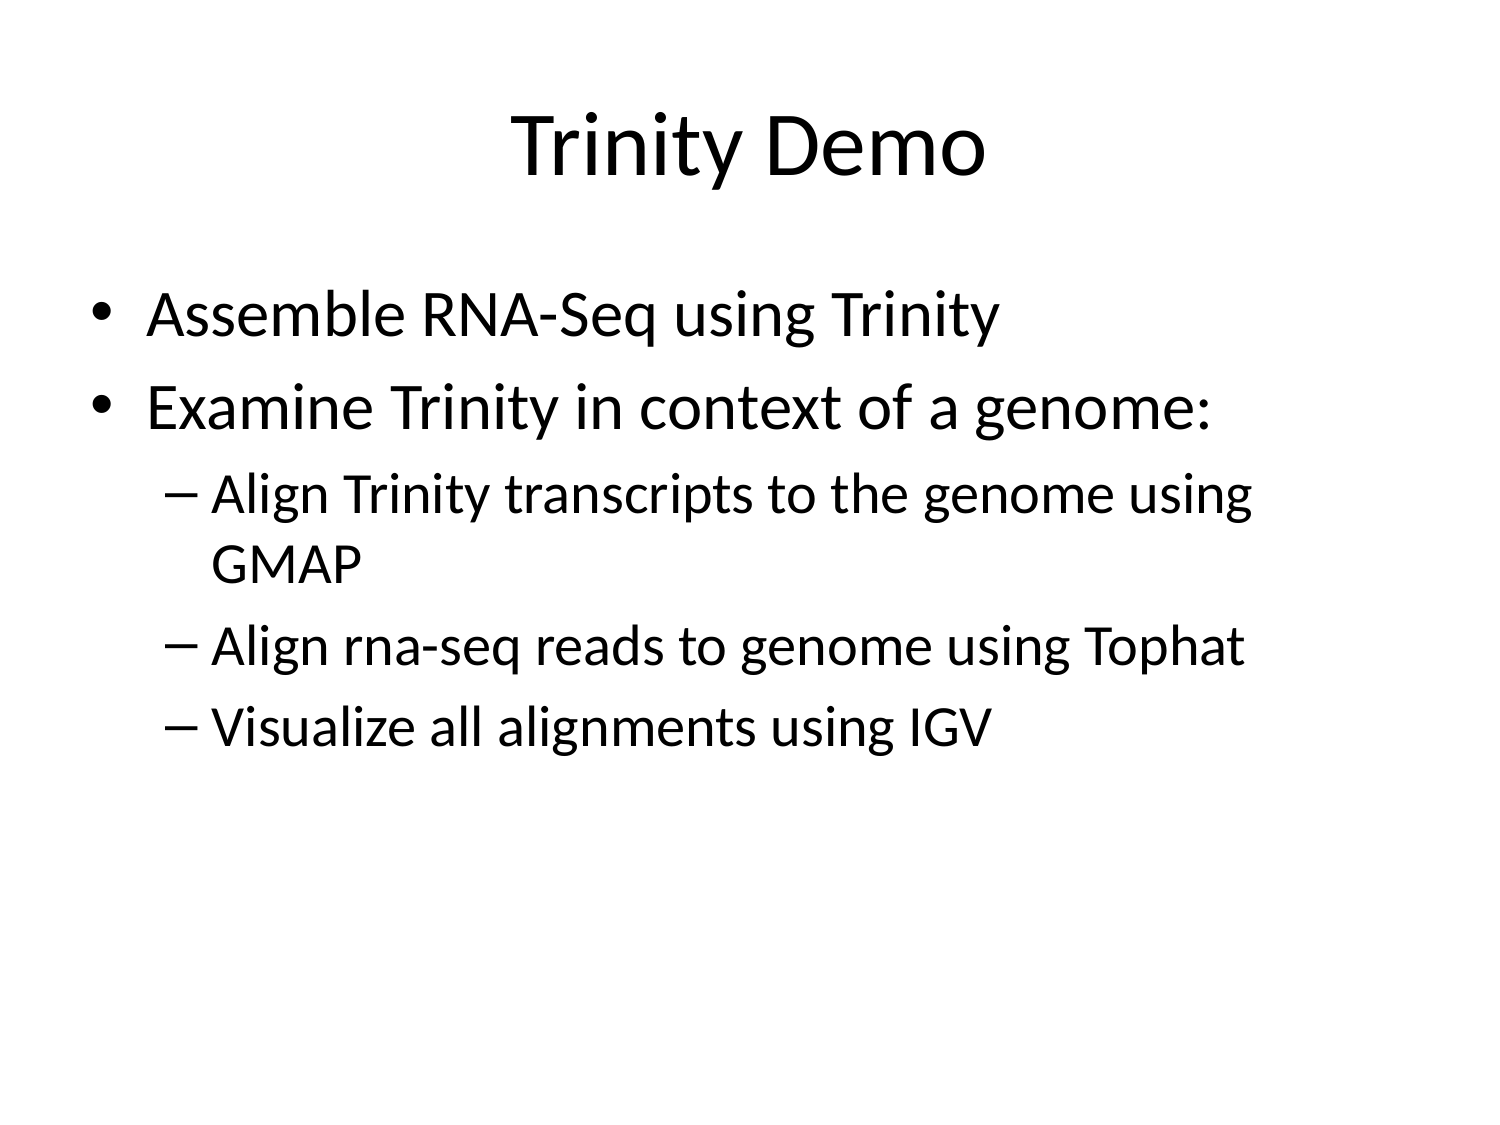

# Trinity Demo
Assemble RNA-Seq using Trinity
Examine Trinity in context of a genome:
Align Trinity transcripts to the genome using GMAP
Align rna-seq reads to genome using Tophat
Visualize all alignments using IGV